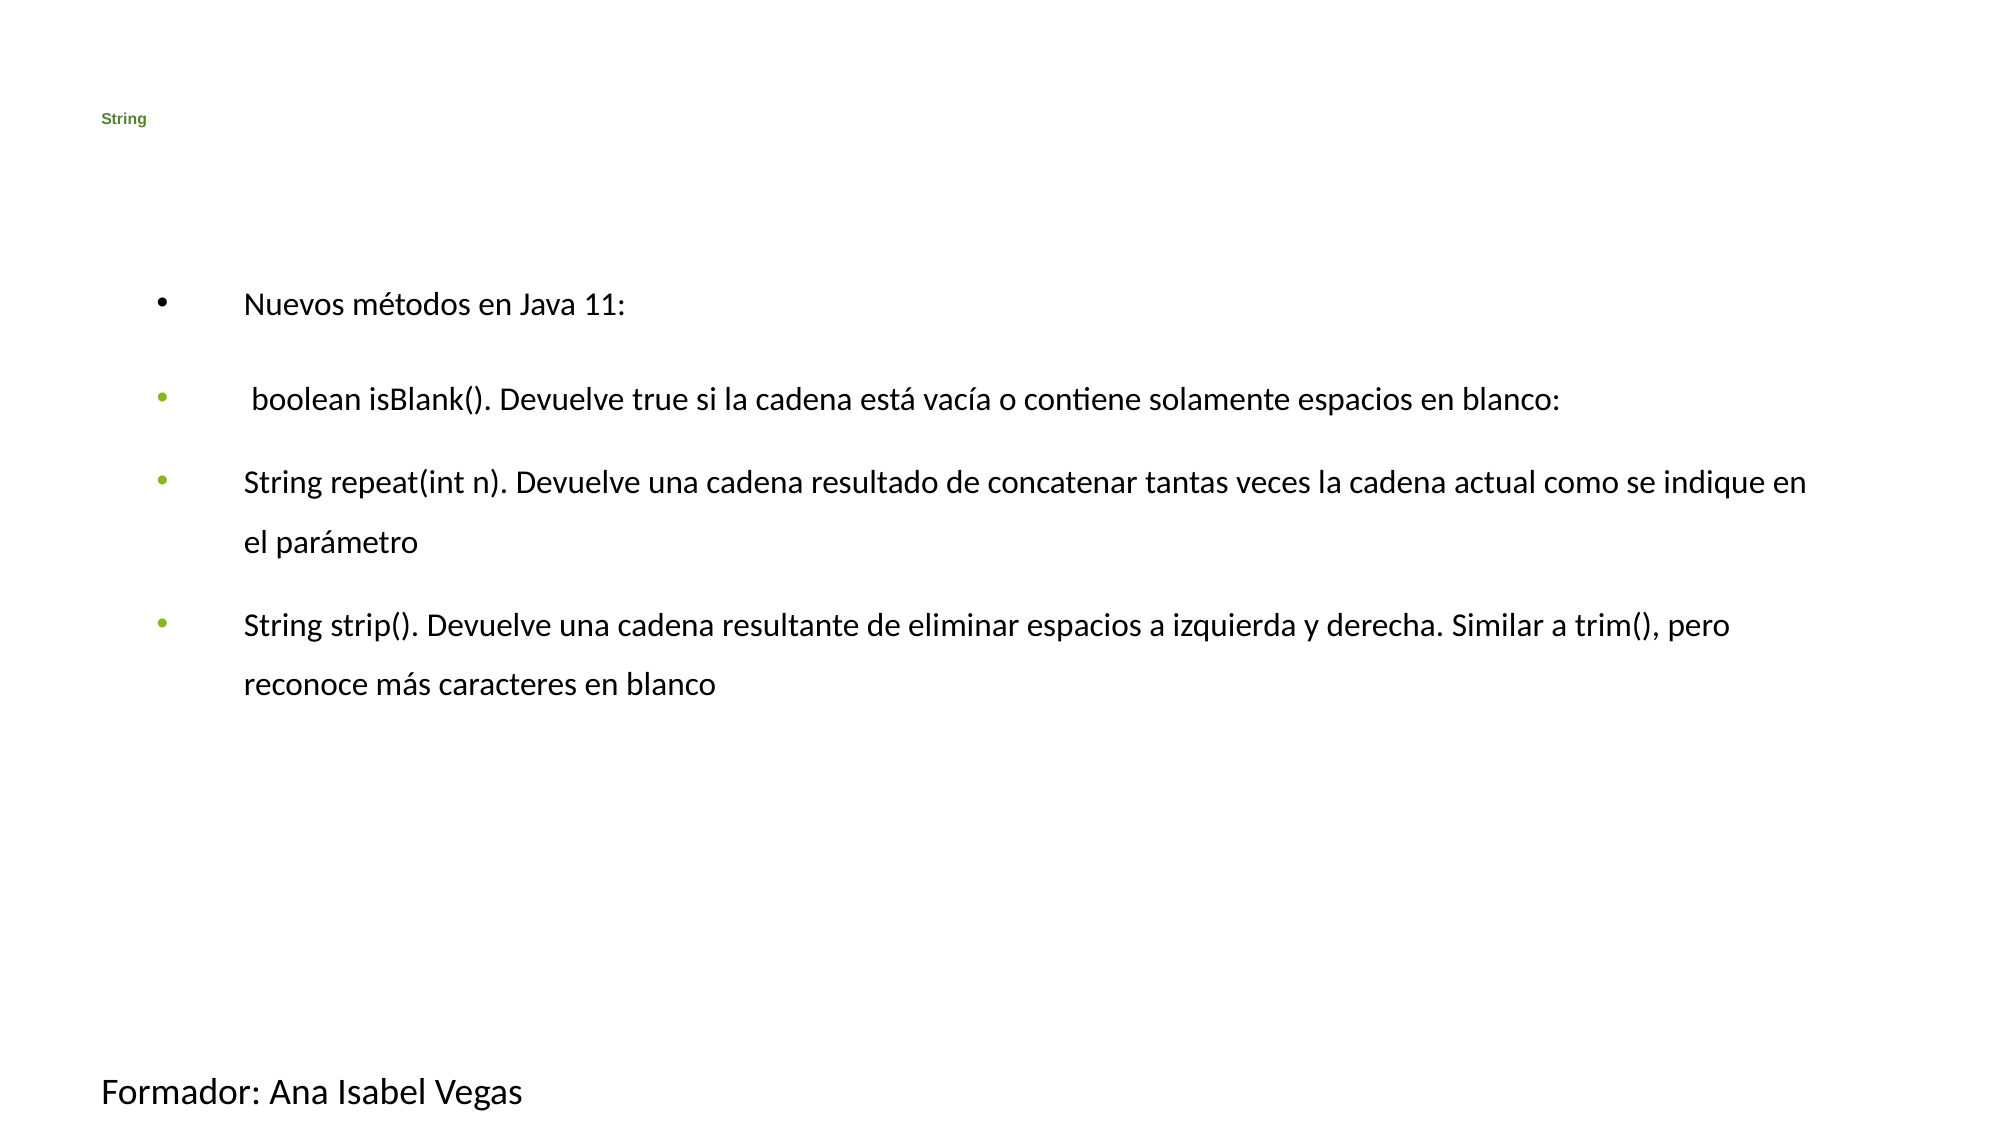

# String

Nuevos métodos en Java 11:
 boolean isBlank(). Devuelve true si la cadena está vacía o contiene solamente espacios en blanco:
String repeat(int n). Devuelve una cadena resultado de concatenar tantas veces la cadena actual como se indique en el parámetro
String strip(). Devuelve una cadena resultante de eliminar espacios a izquierda y derecha. Similar a trim(), pero reconoce más caracteres en blanco

Formador: Ana Isabel Vegas
59